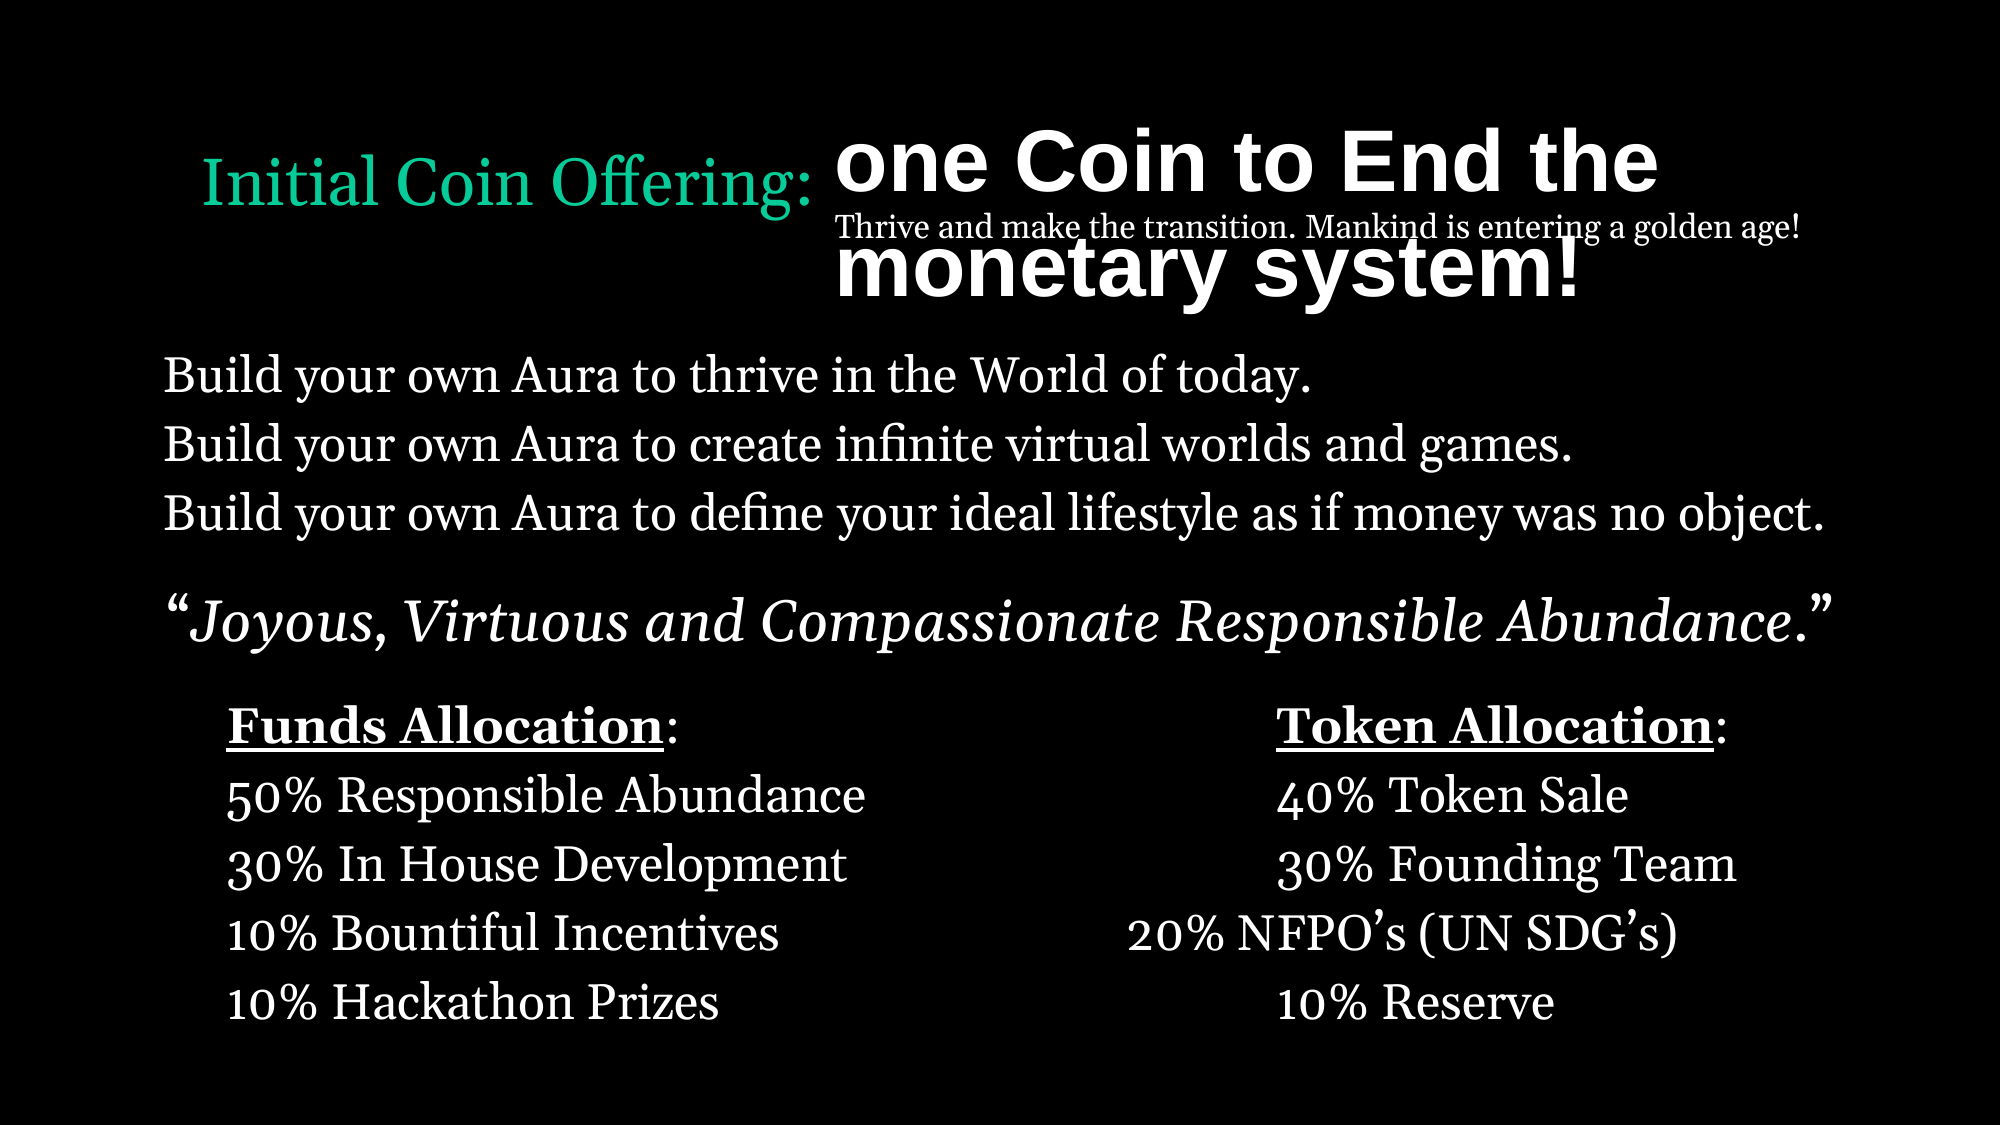

# Initial Coin Offering:
one Coin to End the monetary system!
Thrive and make the transition. Mankind is entering a golden age!
Build your own Aura to thrive in the World of today.
Build your own Aura to create infinite virtual worlds and games.
Build your own Aura to define your ideal lifestyle as if money was no object.

“Joyous, Virtuous and Compassionate Responsible Abundance.”

	Funds Allocation:				Token Allocation:
	50% Responsible Abundance			40% Token Sale
	30% In House Development 			30% Founding Team
	10% Bountiful Incentives			20% NFPO’s (UN SDG’s)
	10% Hackathon Prizes				10% Reserve